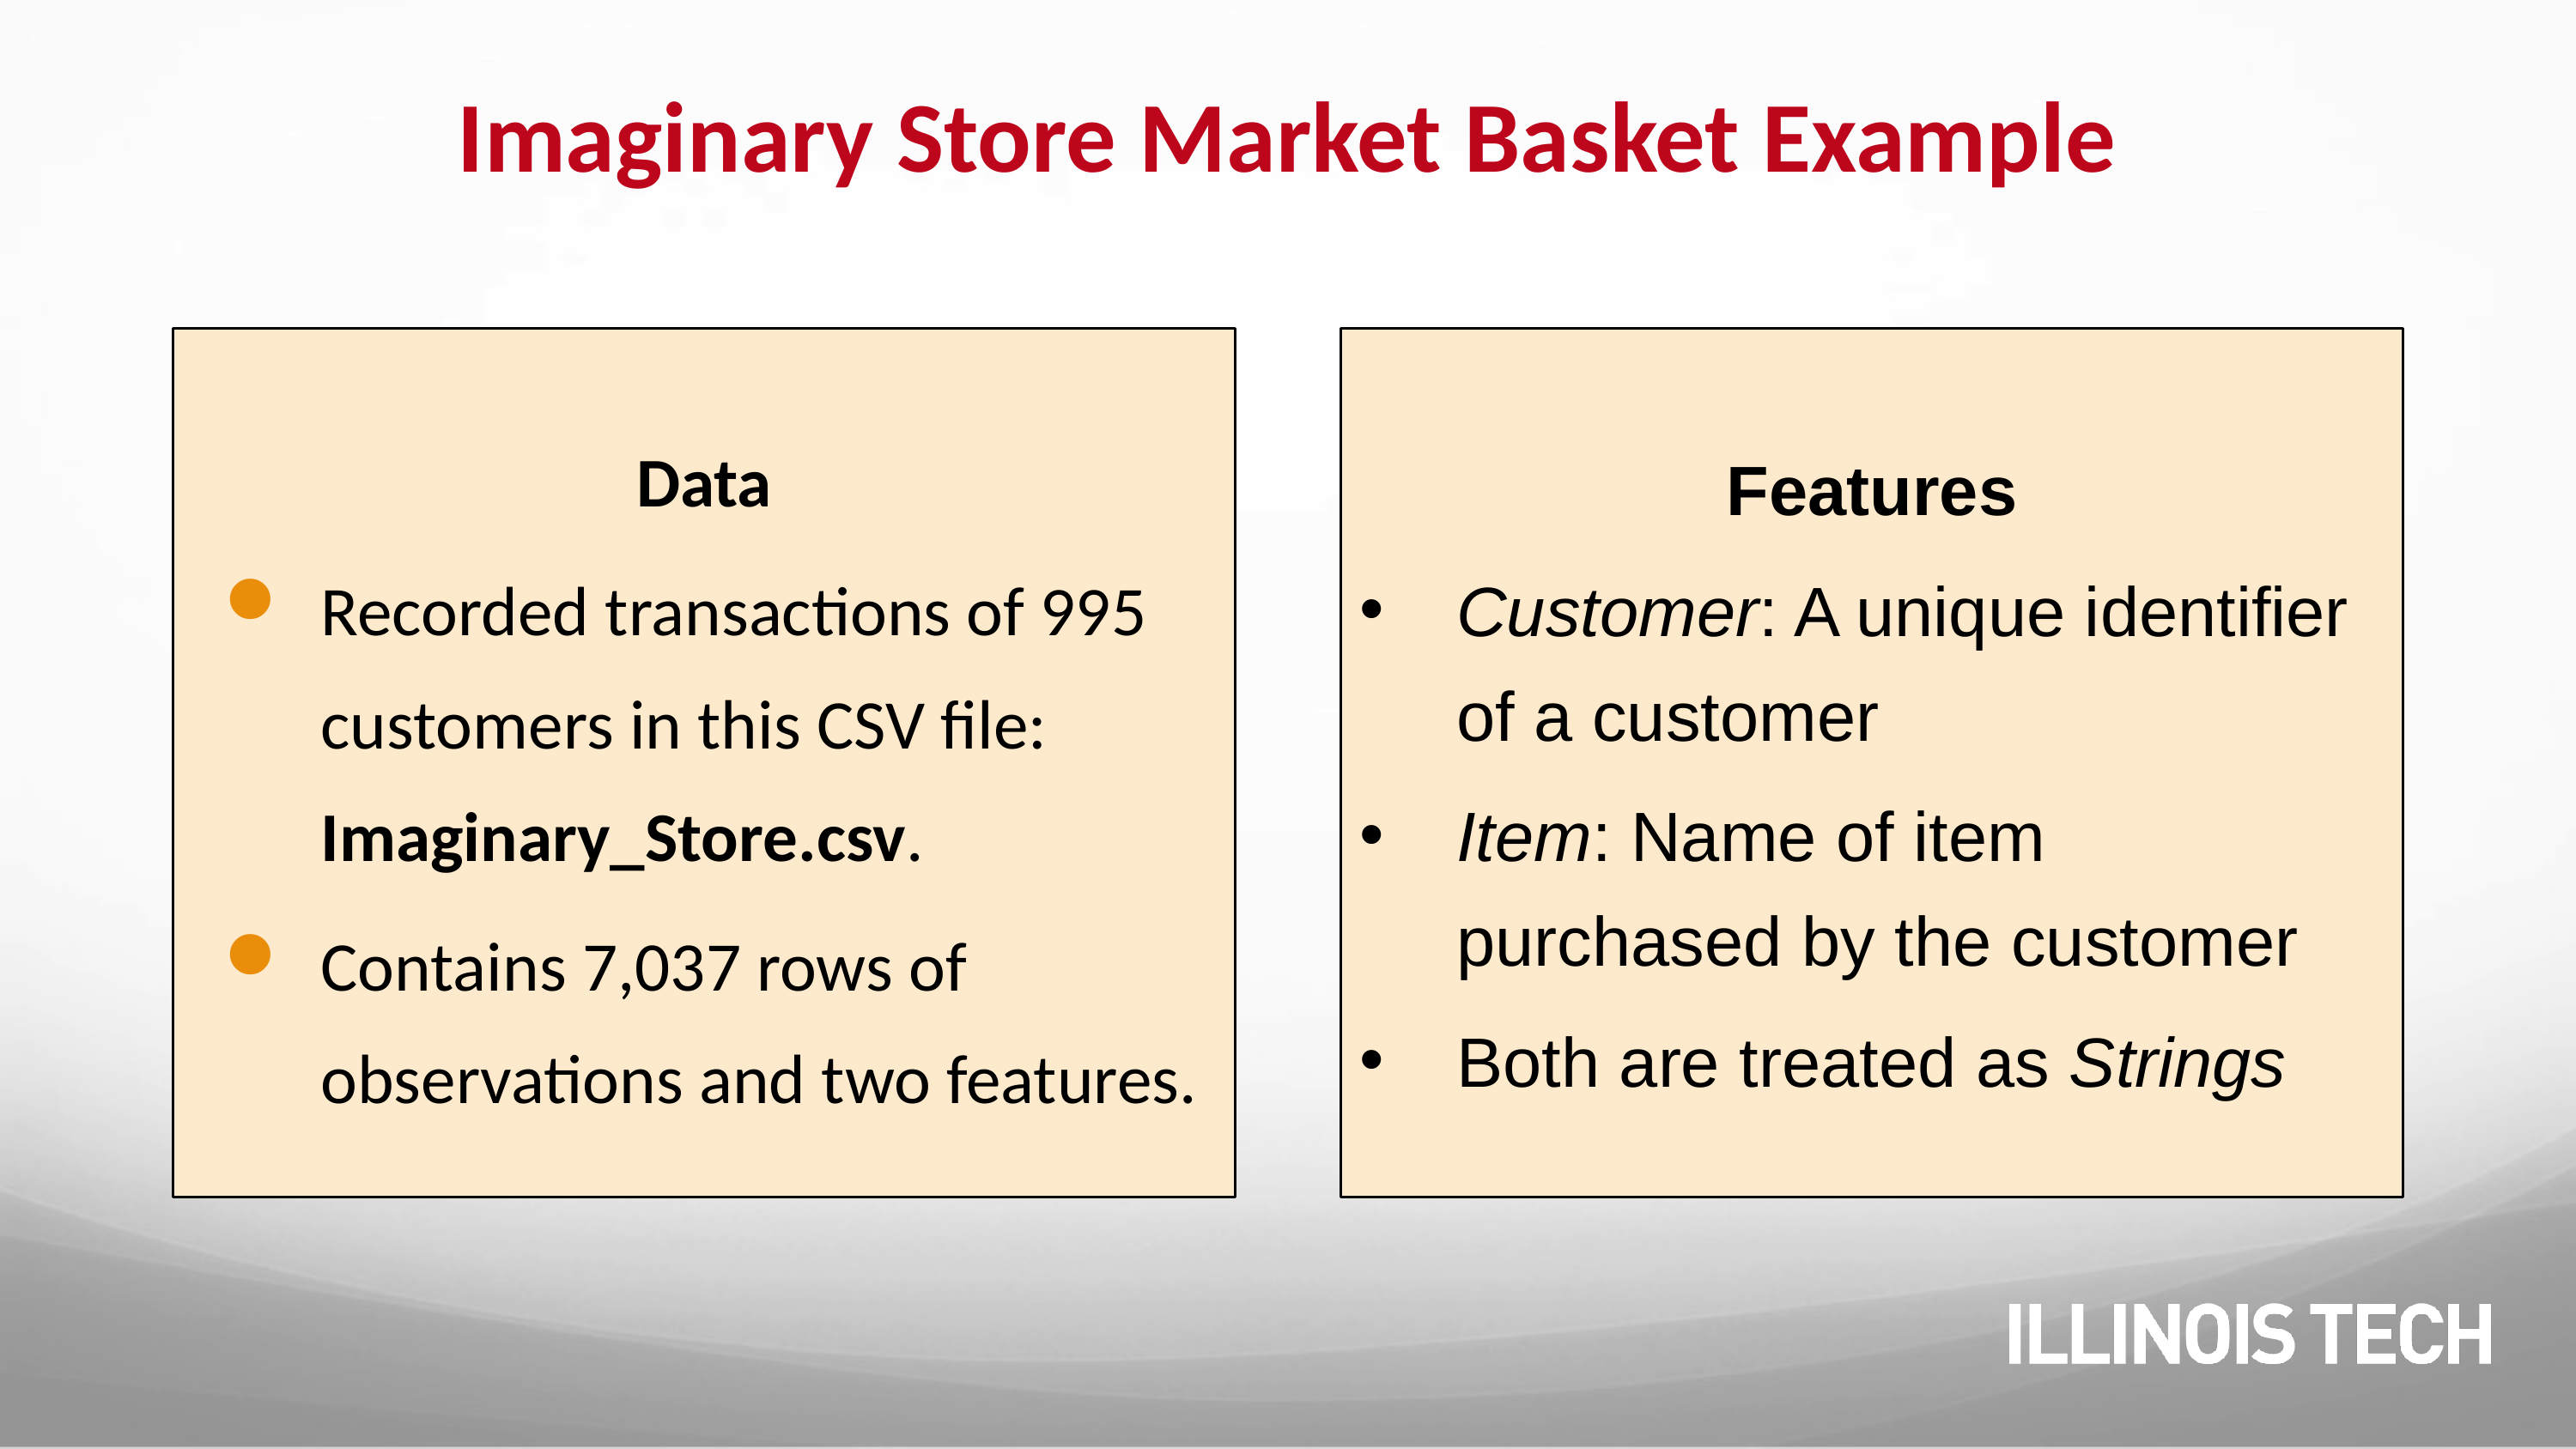

# Imaginary Store Market Basket Example
Data
Recorded transactions of 995 customers in this CSV file: Imaginary_Store.csv.
Contains 7,037 rows of observations and two features.
Features
Customer: A unique identifier of a customer
Item: Name of item purchased by the customer
Both are treated as Strings